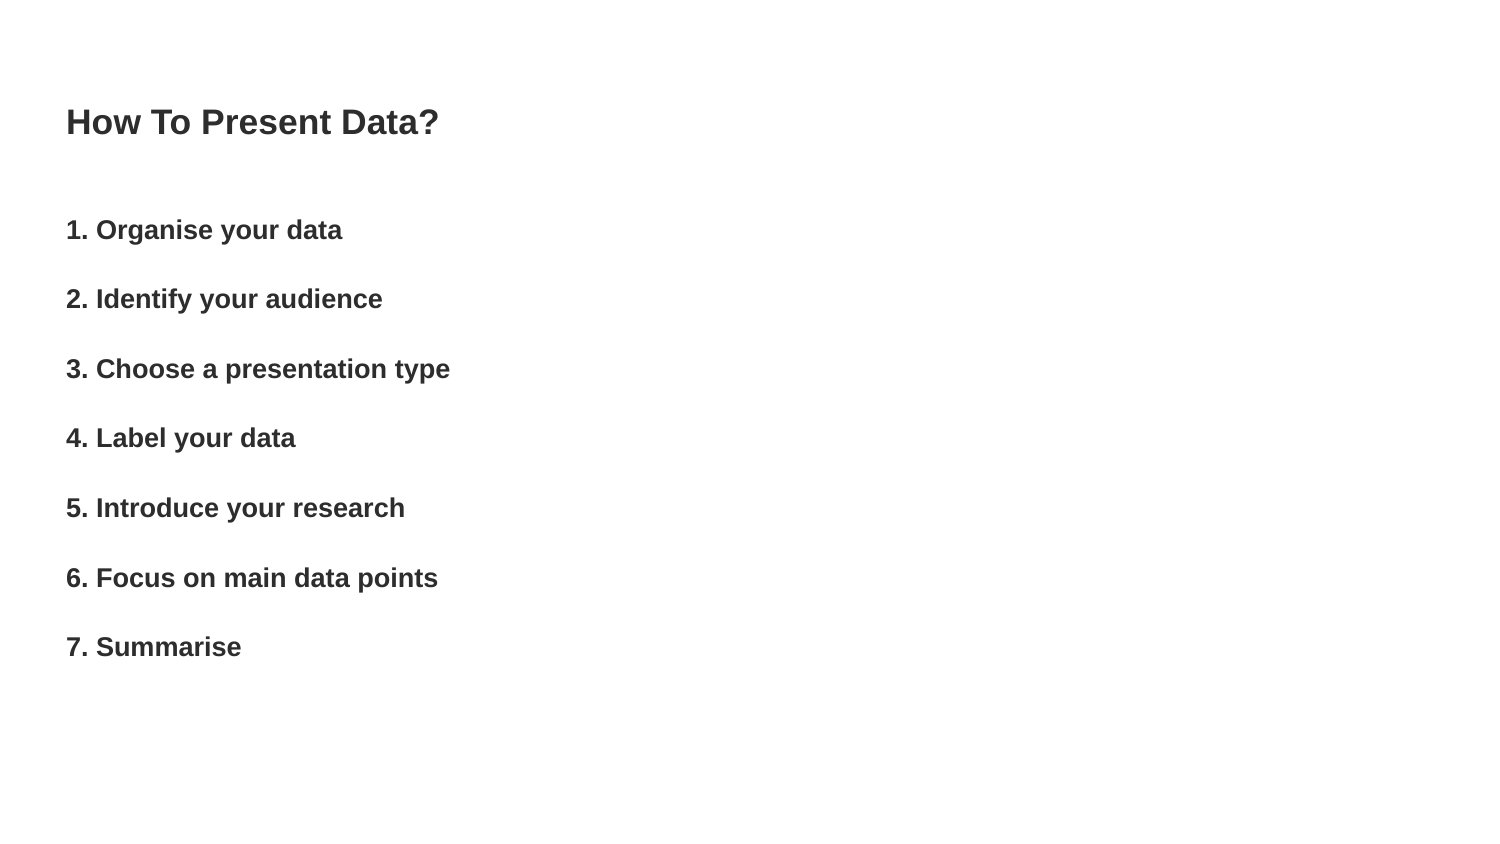

# How To Present Data?

1. Organise your data
2. Identify your audience
3. Choose a presentation type
4. Label your data
5. Introduce your research
6. Focus on main data points
7. Summarise